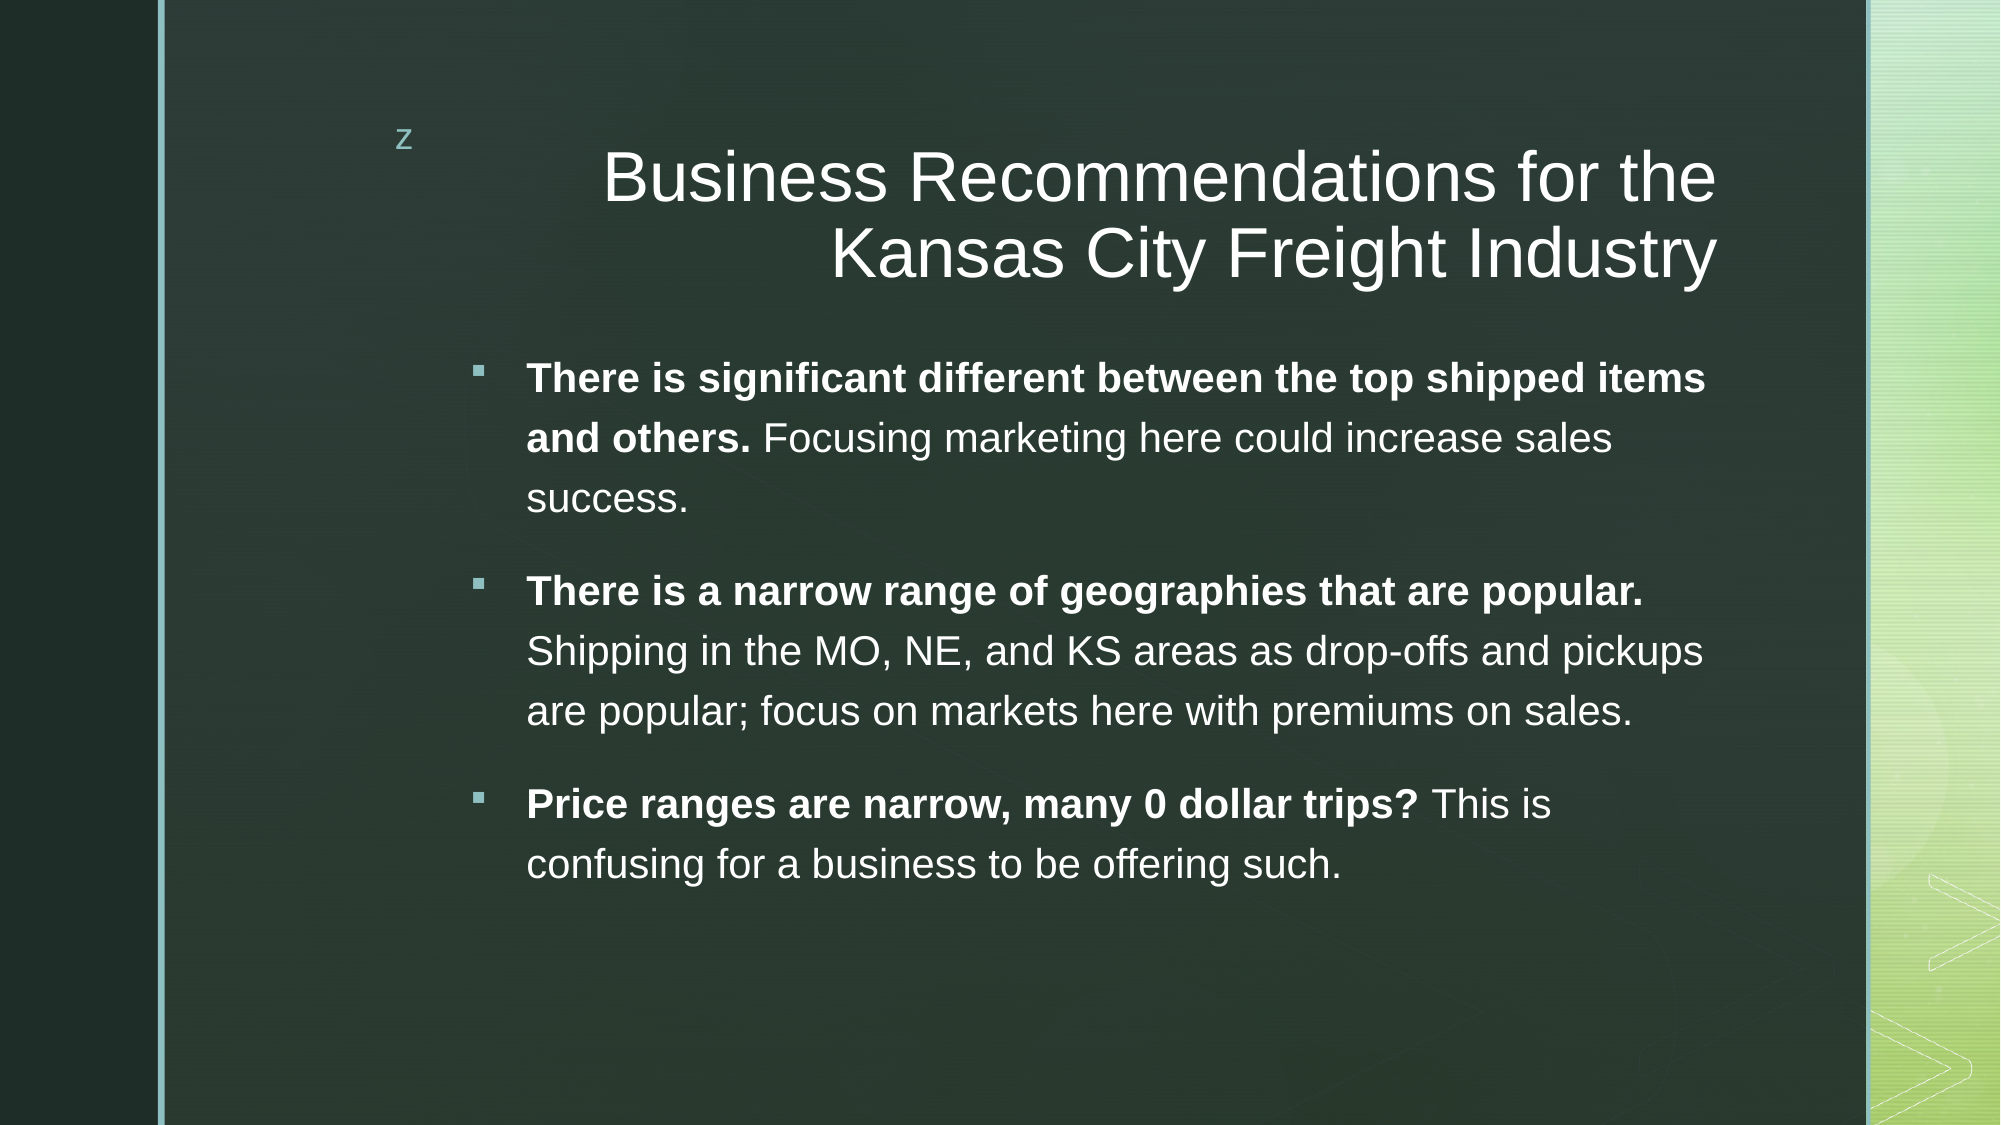

# Business Recommendations for the Kansas City Freight Industry
There is significant different between the top shipped items and others. Focusing marketing here could increase sales success.
There is a narrow range of geographies that are popular. Shipping in the MO, NE, and KS areas as drop-offs and pickups are popular; focus on markets here with premiums on sales.
Price ranges are narrow, many 0 dollar trips? This is confusing for a business to be offering such.